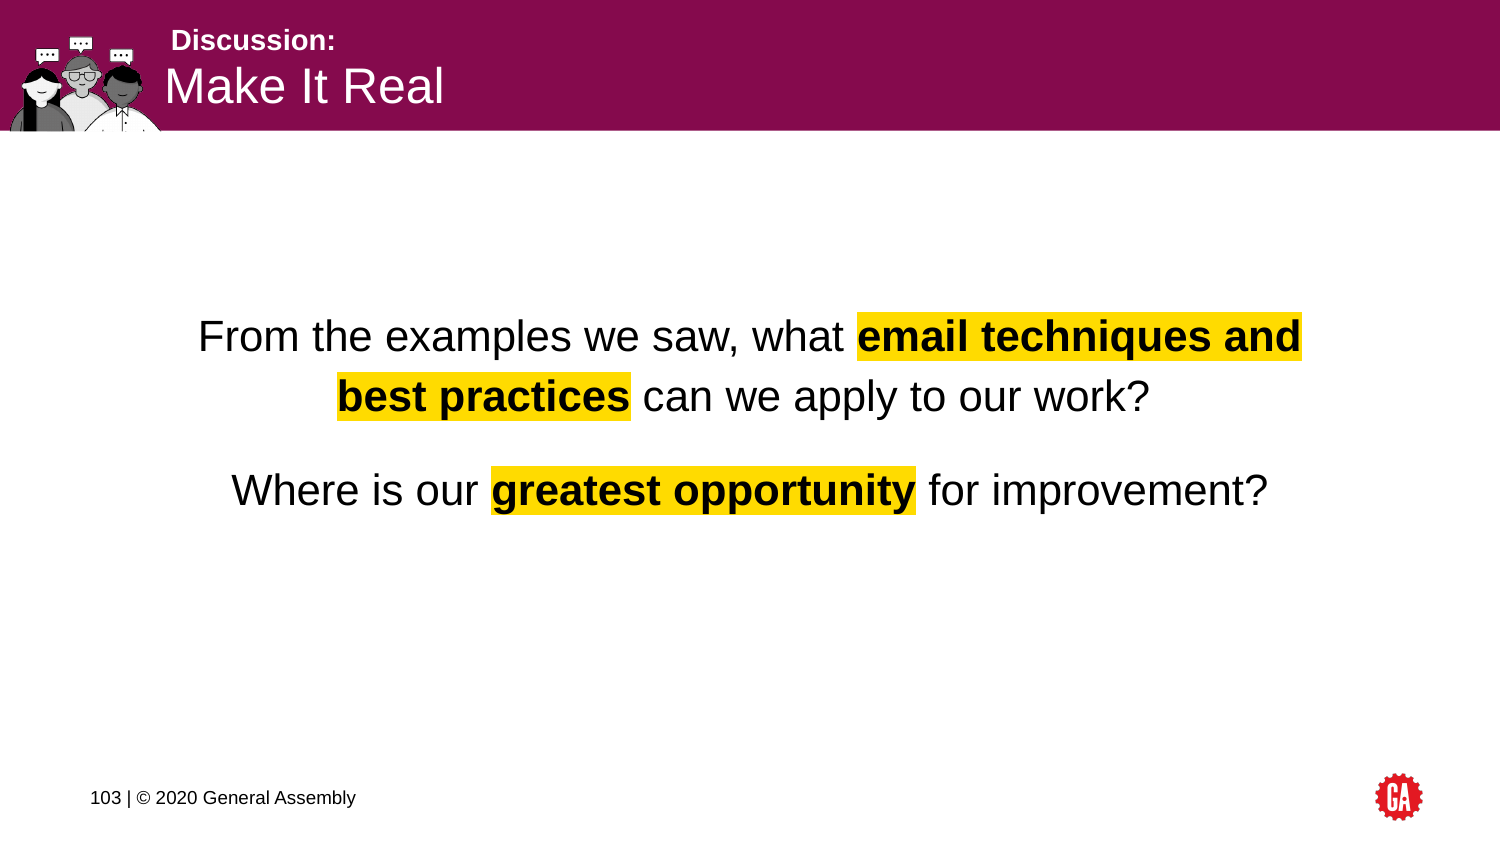

# Make It Real
From the examples we saw, what email techniques and
best practices can we apply to our work?
Where is our greatest opportunity for improvement?
103 | © 2020 General Assembly